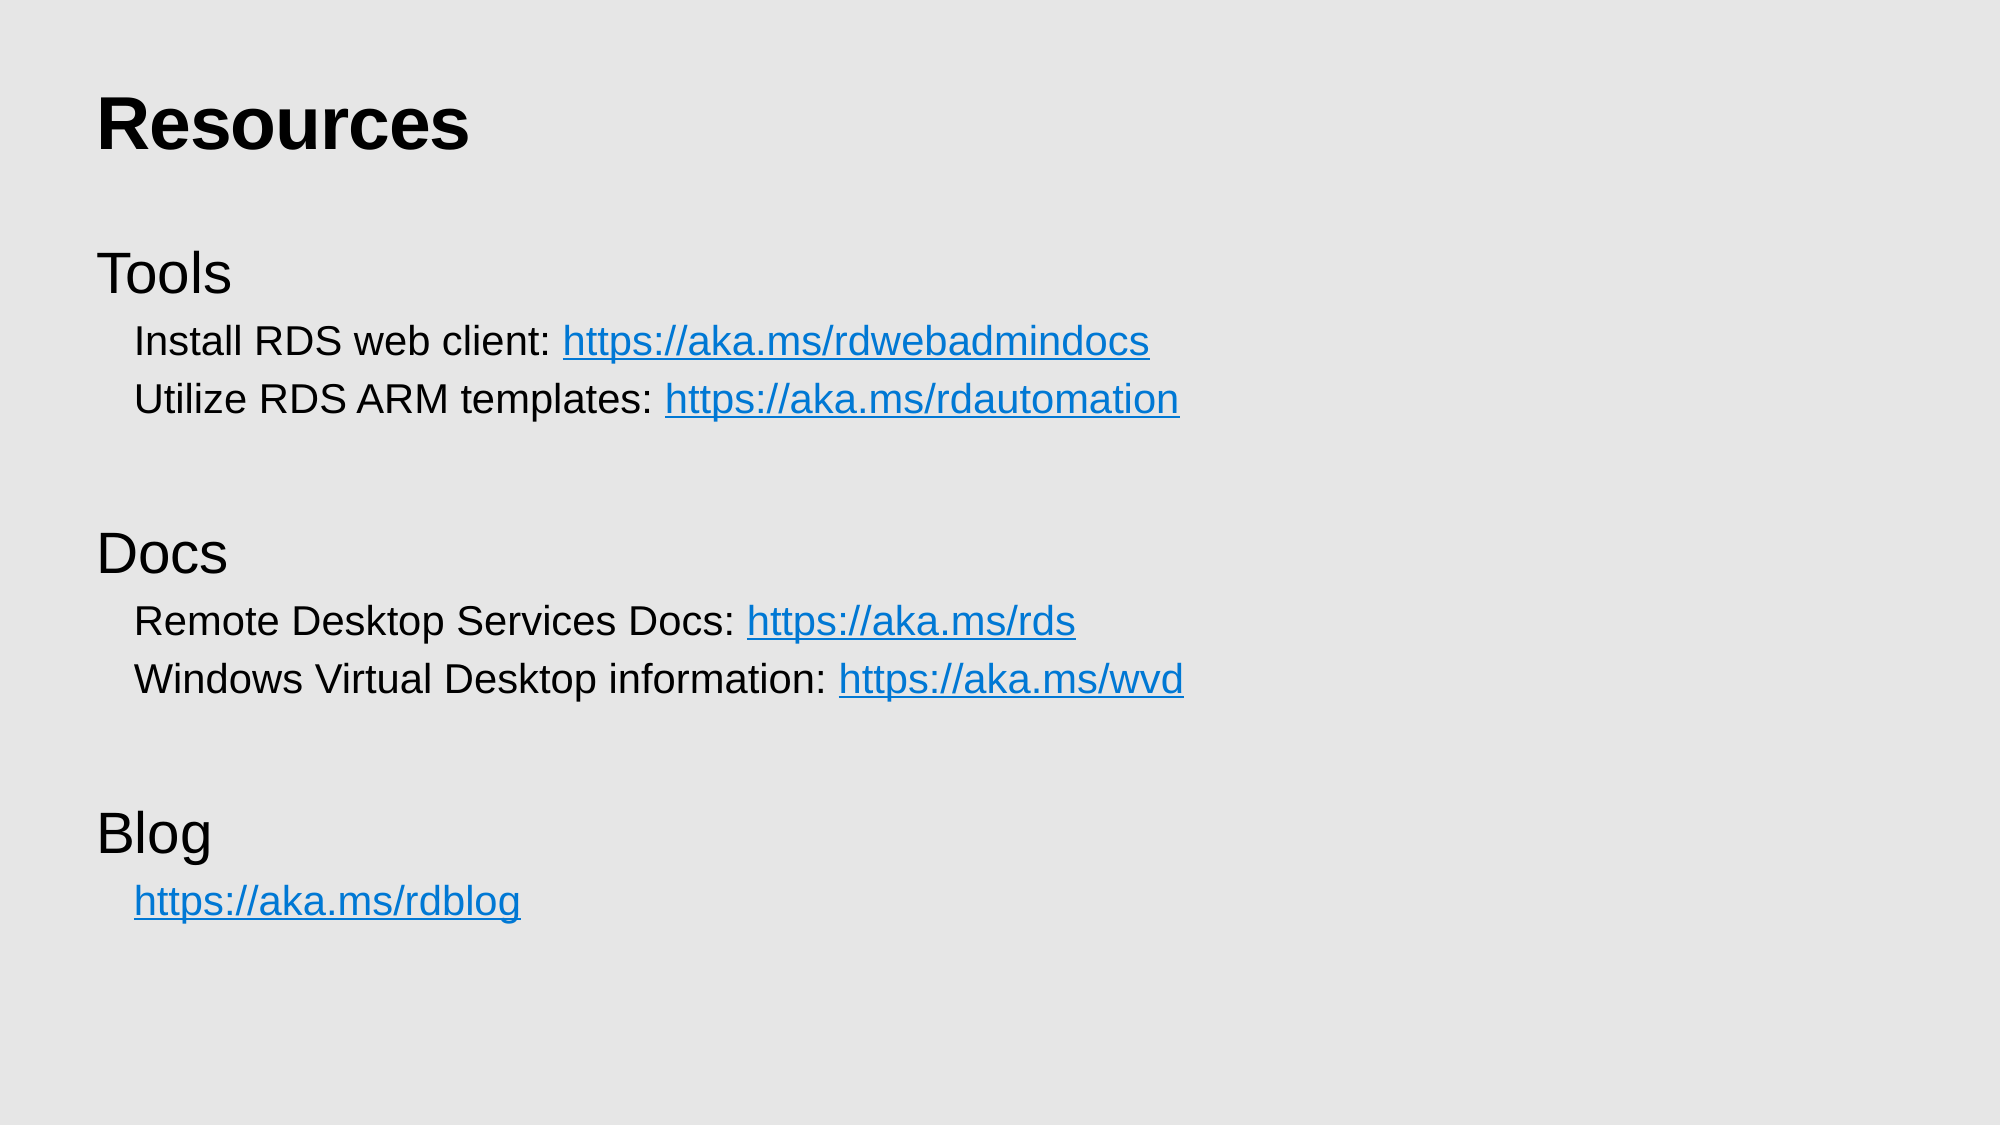

# Resources
Tools
Install RDS web client: https://aka.ms/rdwebadmindocs
Utilize RDS ARM templates: https://aka.ms/rdautomation

Docs
Remote Desktop Services Docs: https://aka.ms/rds
Windows Virtual Desktop information: https://aka.ms/wvd

Blog
https://aka.ms/rdblog